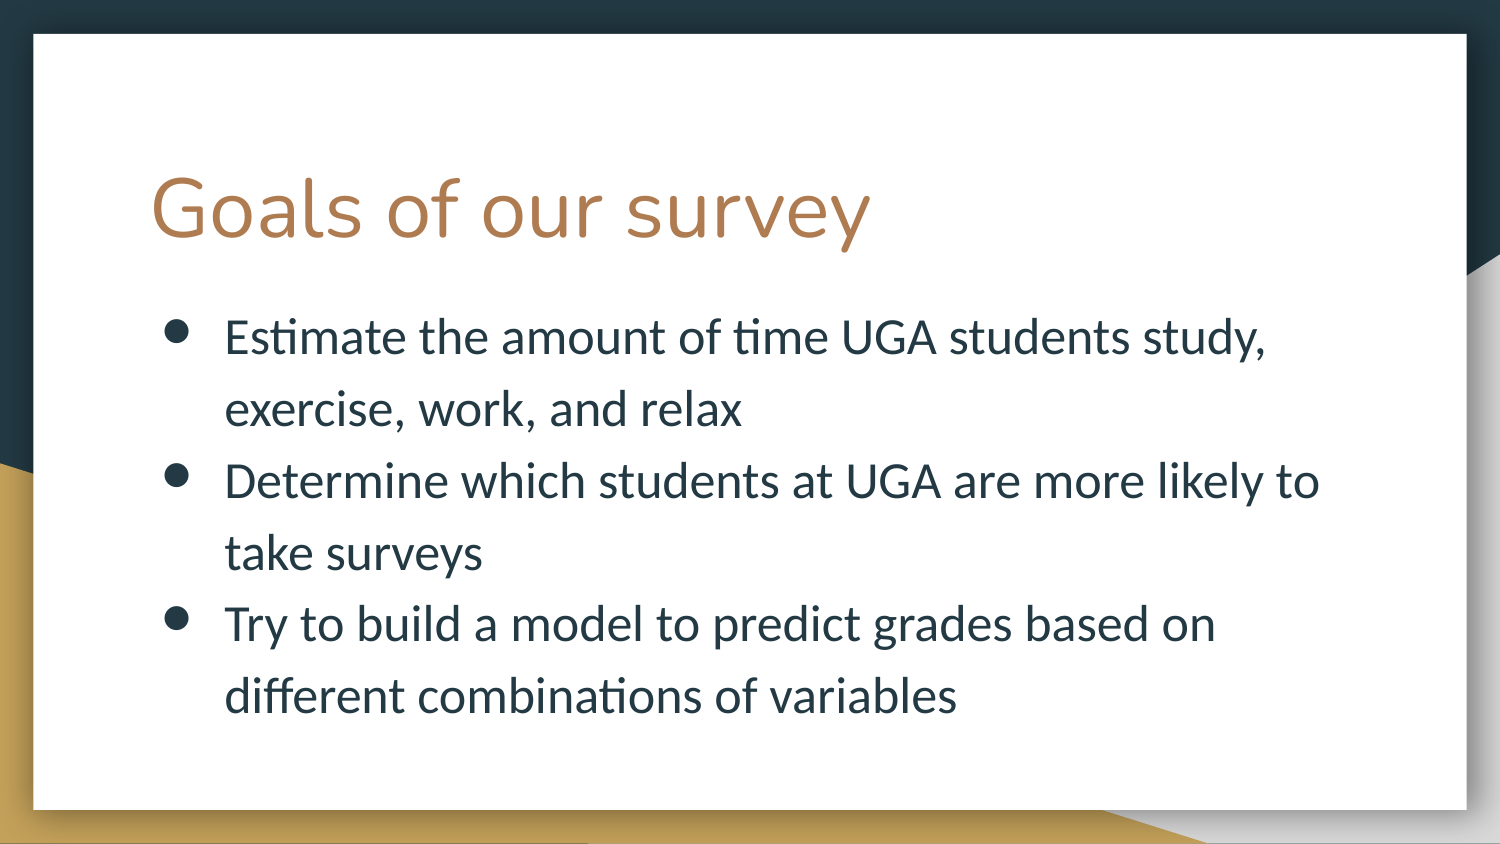

# Goals of our survey
Estimate the amount of time UGA students study, exercise, work, and relax
Determine which students at UGA are more likely to take surveys
Try to build a model to predict grades based on different combinations of variables